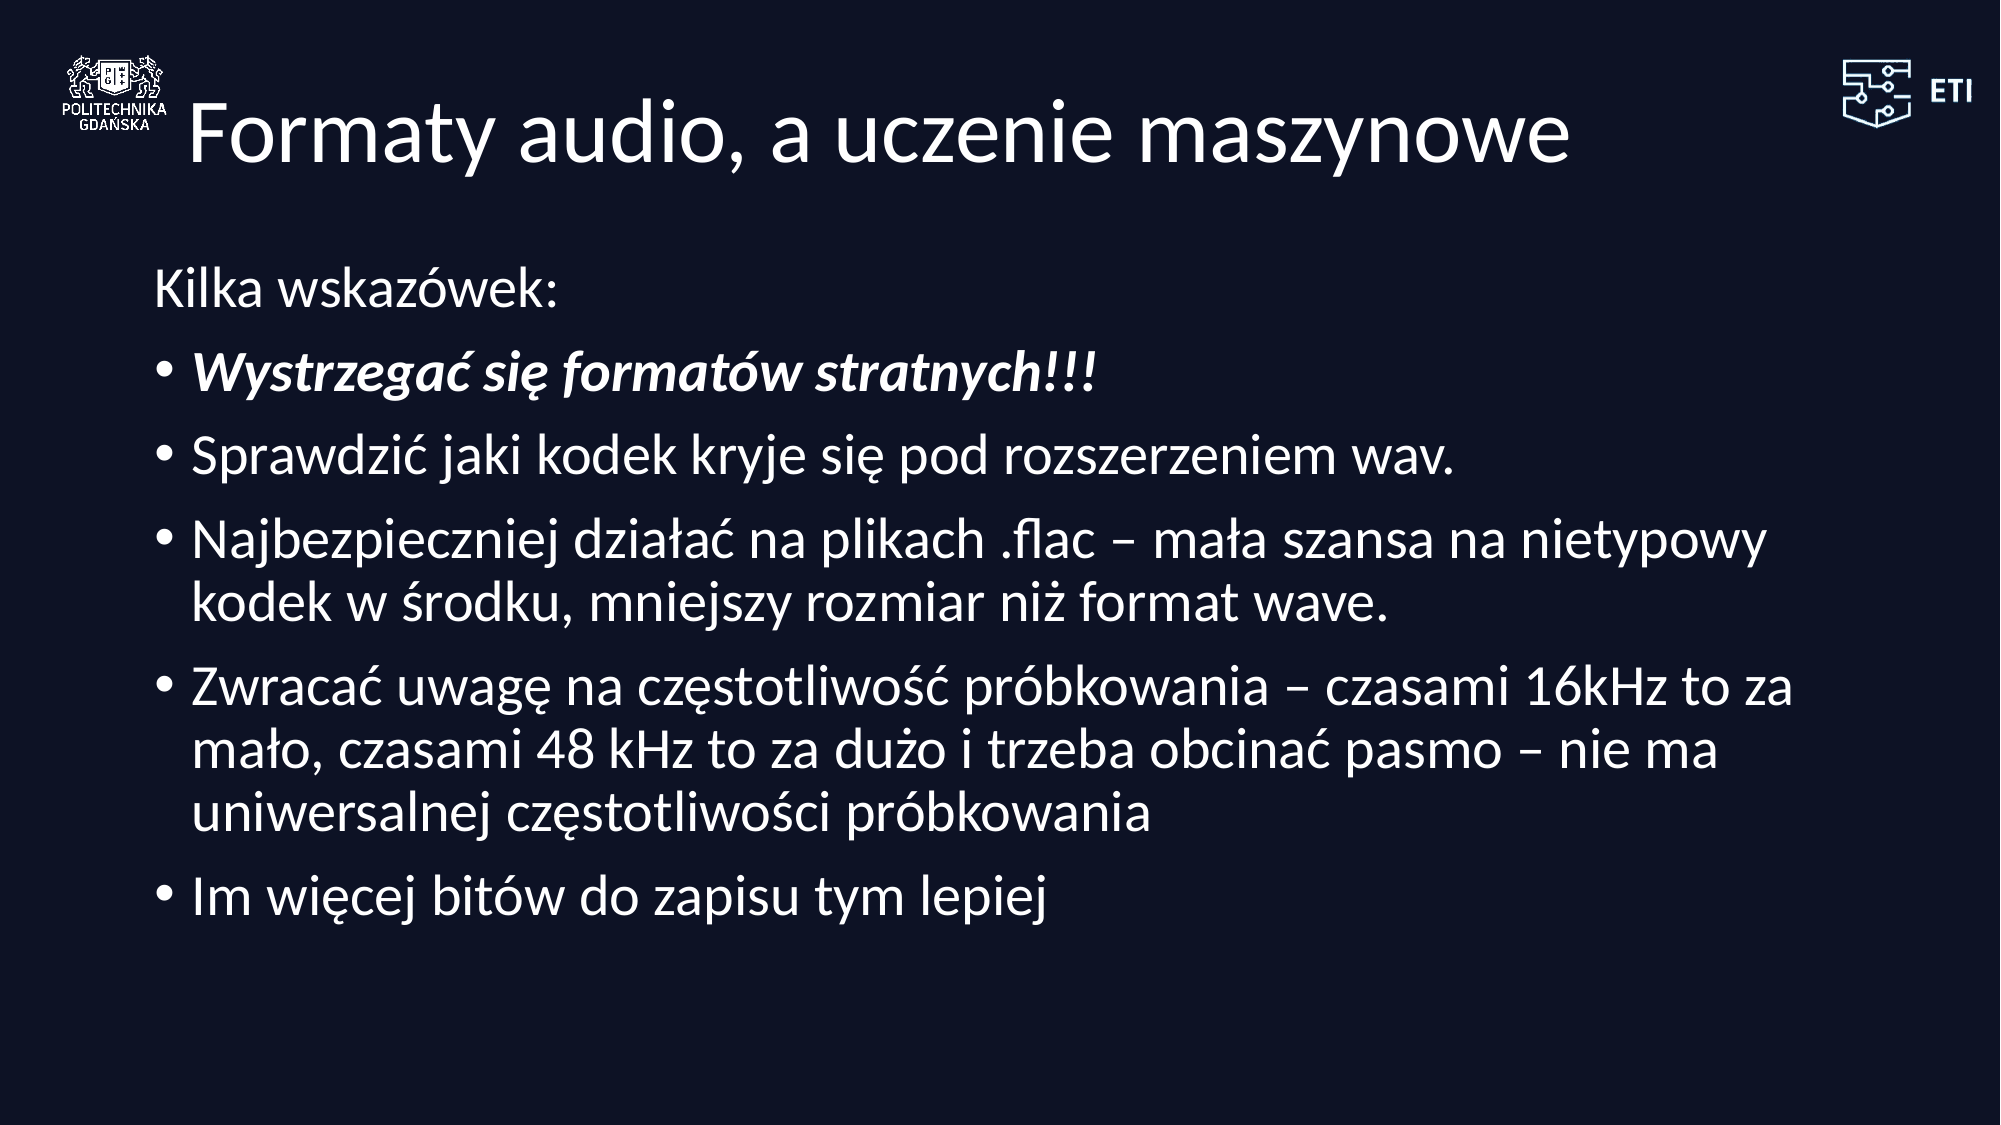

# Formaty audio, a uczenie maszynowe
Kilka wskazówek:
Wystrzegać się formatów stratnych!!!
Sprawdzić jaki kodek kryje się pod rozszerzeniem wav.
Najbezpieczniej działać na plikach .flac – mała szansa na nietypowy kodek w środku, mniejszy rozmiar niż format wave.
Zwracać uwagę na częstotliwość próbkowania – czasami 16kHz to za mało, czasami 48 kHz to za dużo i trzeba obcinać pasmo – nie ma uniwersalnej częstotliwości próbkowania
Im więcej bitów do zapisu tym lepiej